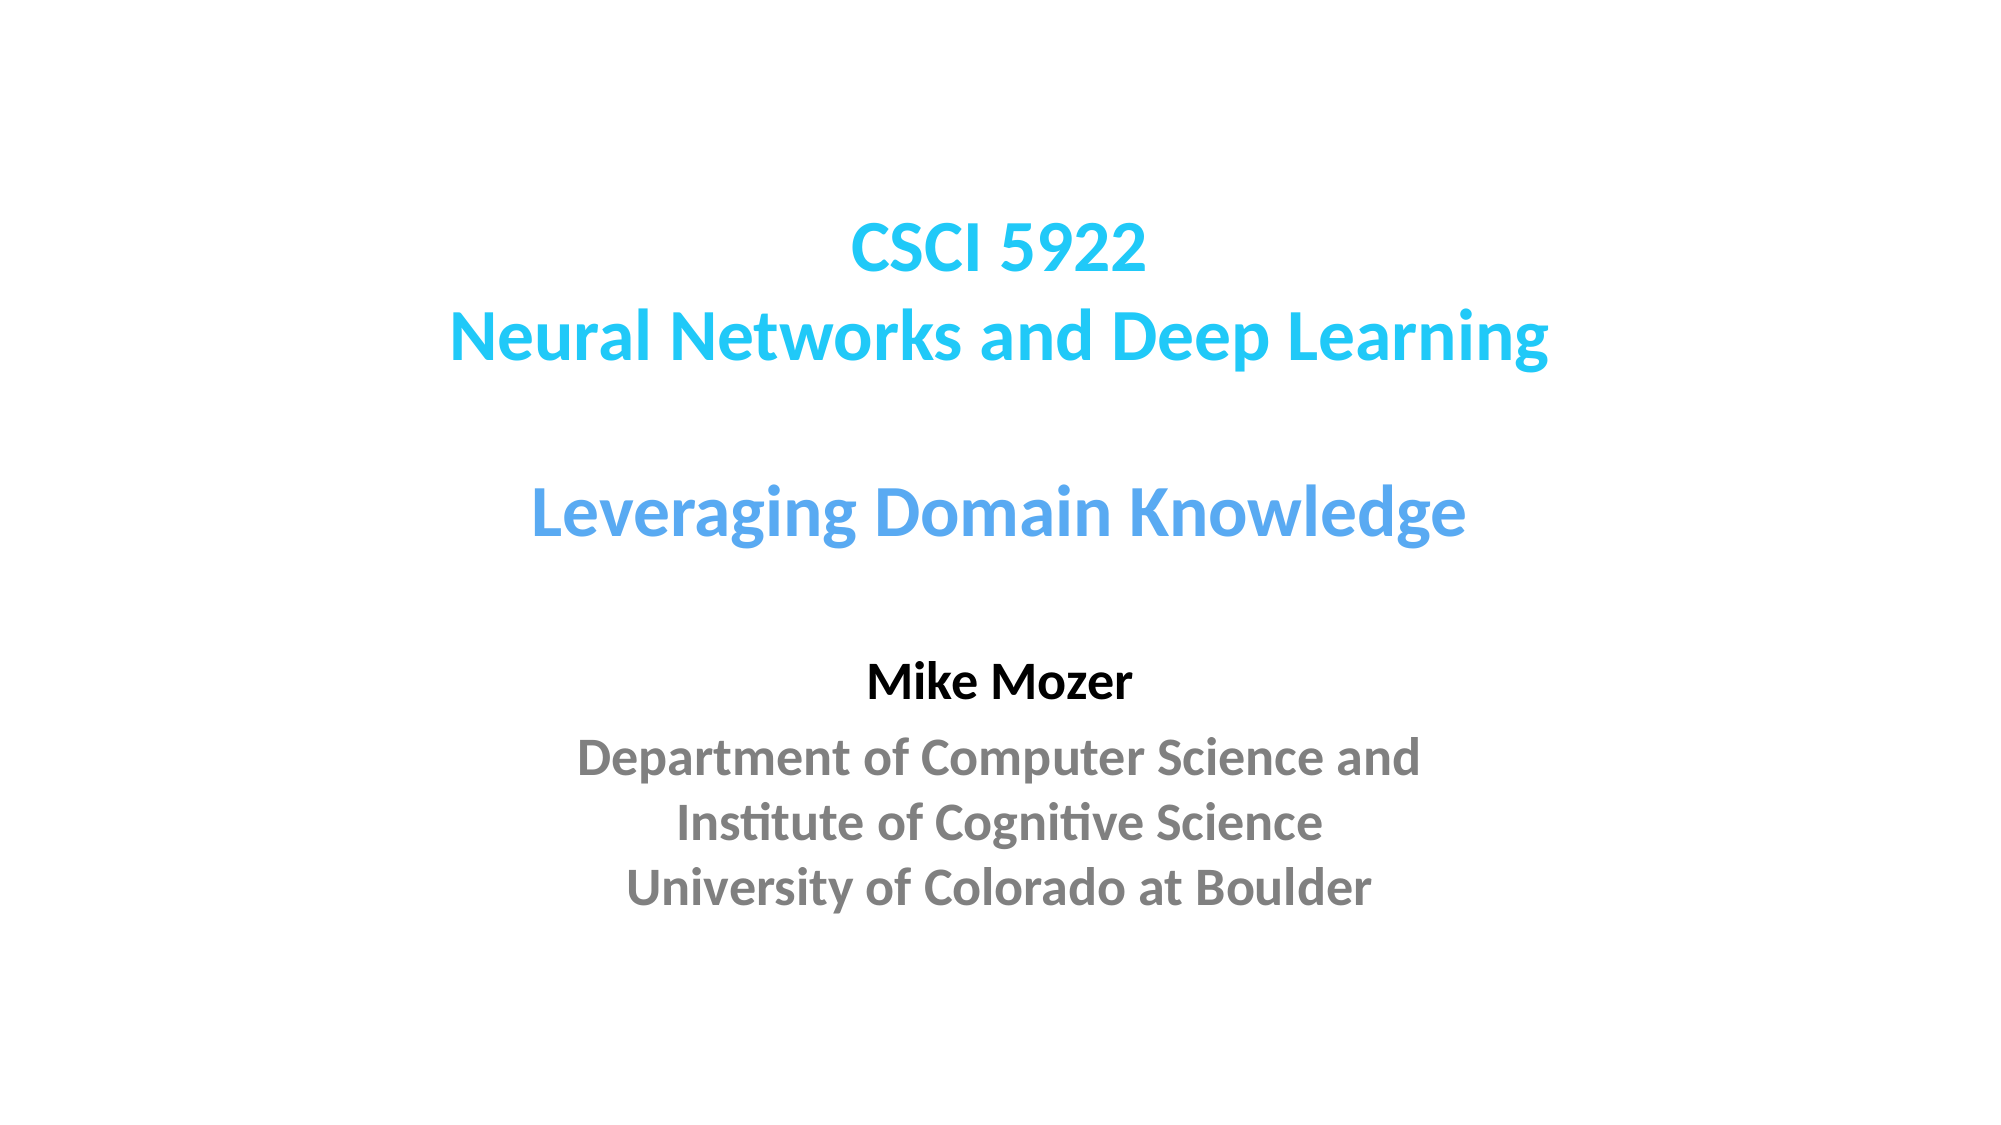

# CSCI 5922 Neural Networks and Deep Learning Leveraging Domain Knowledge
Mike Mozer
Department of Computer Science and
Institute of Cognitive Science
University of Colorado at Boulder